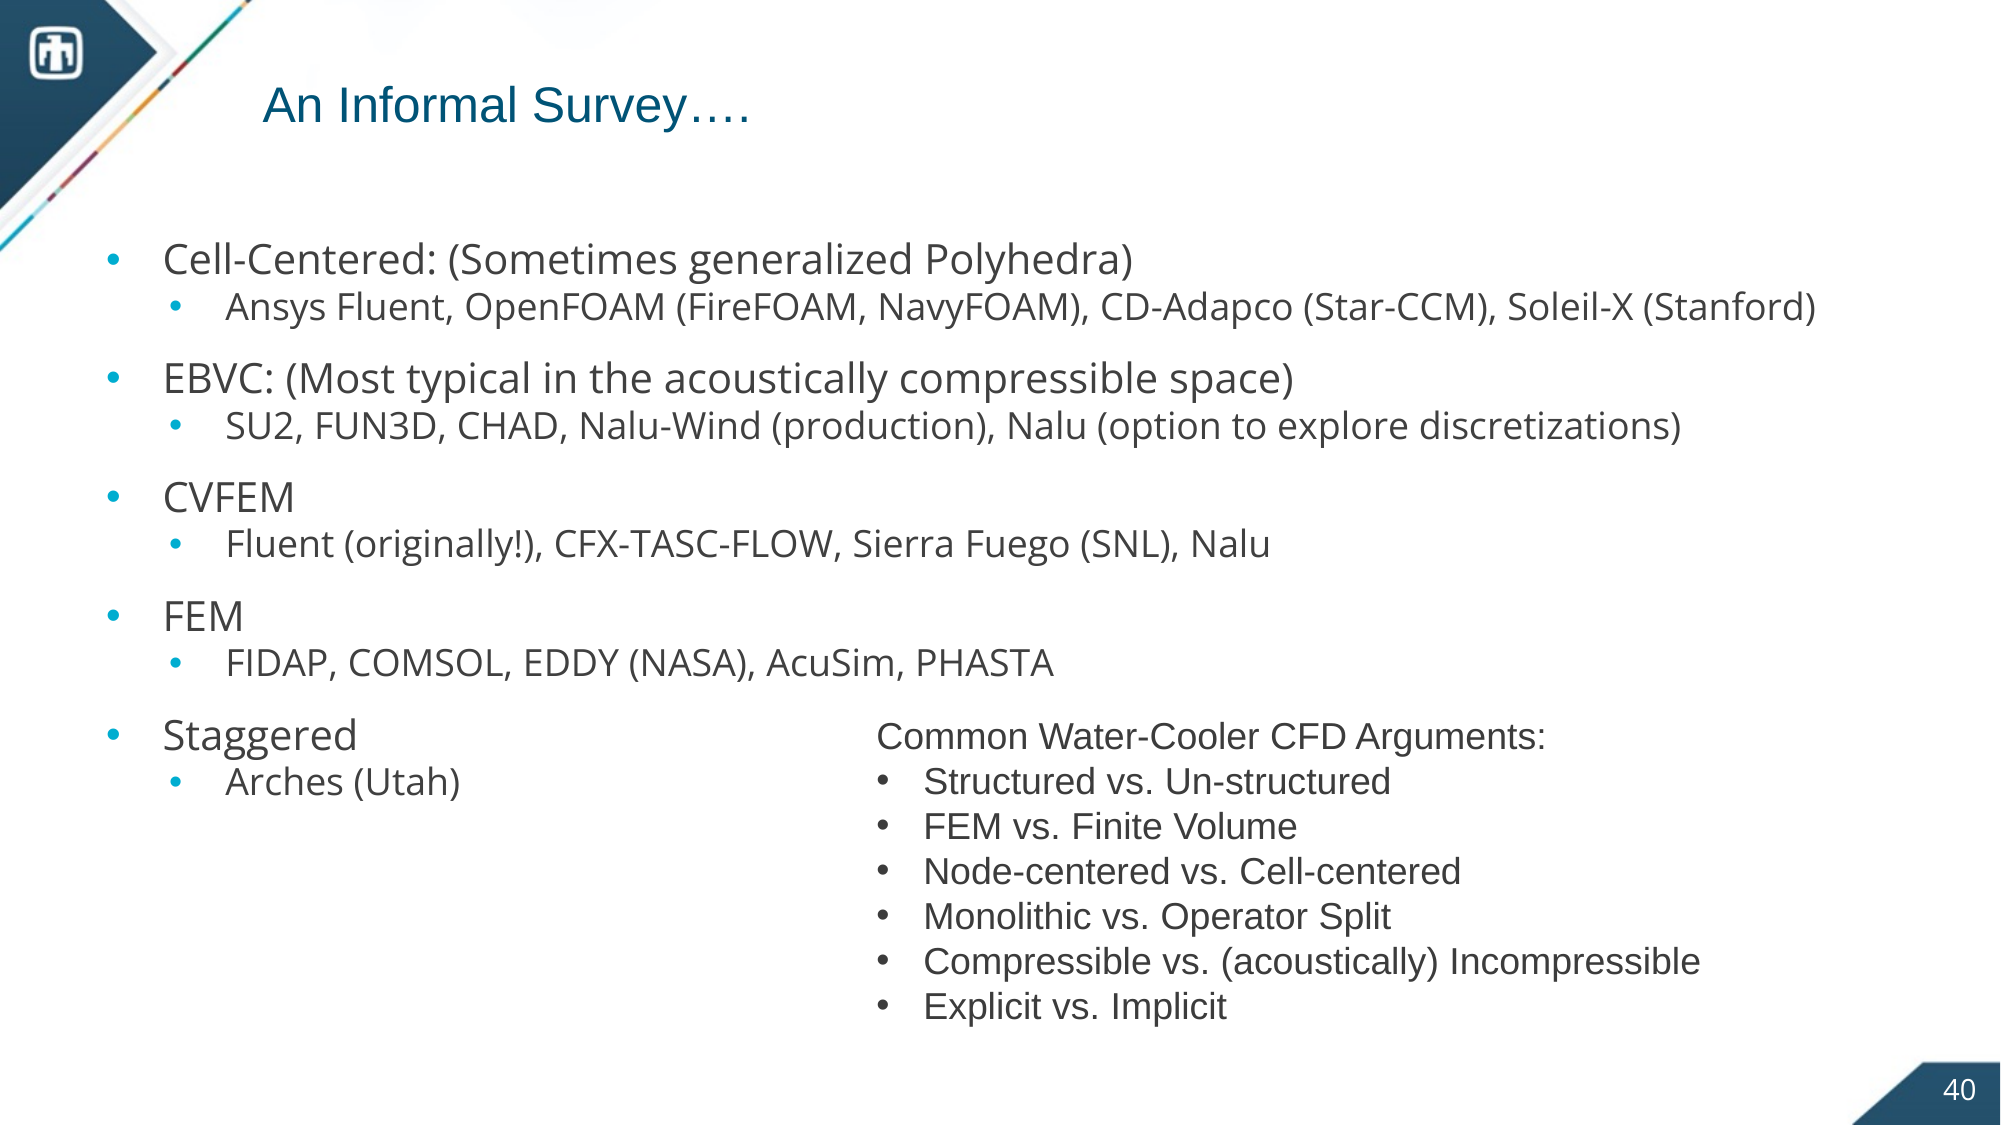

# An Informal Survey….
Cell-Centered: (Sometimes generalized Polyhedra)
Ansys Fluent, OpenFOAM (FireFOAM, NavyFOAM), CD-Adapco (Star-CCM), Soleil-X (Stanford)
EBVC: (Most typical in the acoustically compressible space)
SU2, FUN3D, CHAD, Nalu-Wind (production), Nalu (option to explore discretizations)
CVFEM
Fluent (originally!), CFX-TASC-FLOW, Sierra Fuego (SNL), Nalu
FEM
FIDAP, COMSOL, EDDY (NASA), AcuSim, PHASTA
Staggered
Arches (Utah)
Common Water-Cooler CFD Arguments:
Structured vs. Un-structured
FEM vs. Finite Volume
Node-centered vs. Cell-centered
Monolithic vs. Operator Split
Compressible vs. (acoustically) Incompressible
Explicit vs. Implicit

40